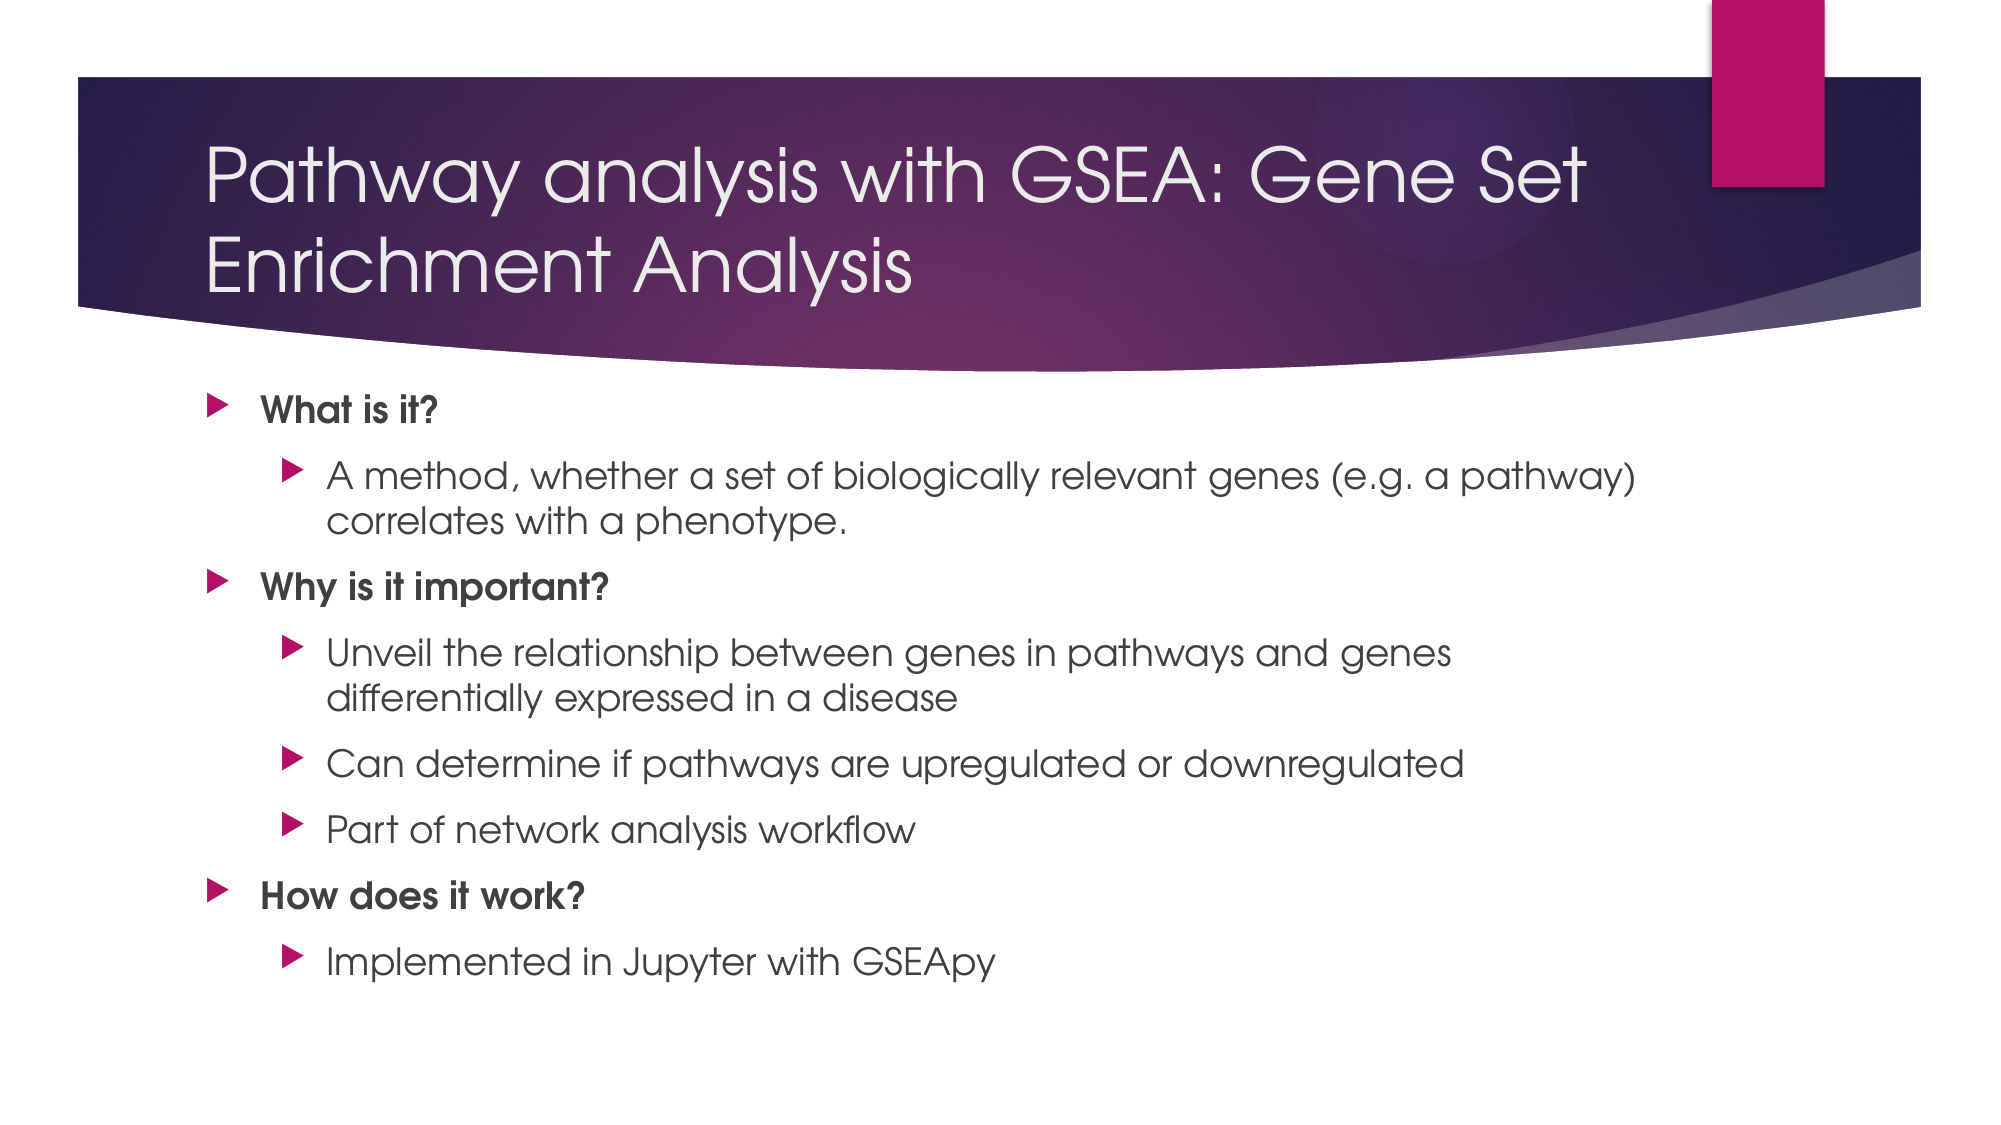

# Pathway analysis with GSEA: Gene Set Enrichment Analysis
What is it?
A method, whether a set of biologically relevant genes (e.g. a pathway) correlates with a phenotype.
Why is it important?
Unveil the relationship between genes in pathways and genes differentially expressed in a disease
Can determine if pathways are upregulated or downregulated
Part of network analysis workflow
How does it work?
Implemented in Jupyter with GSEApy